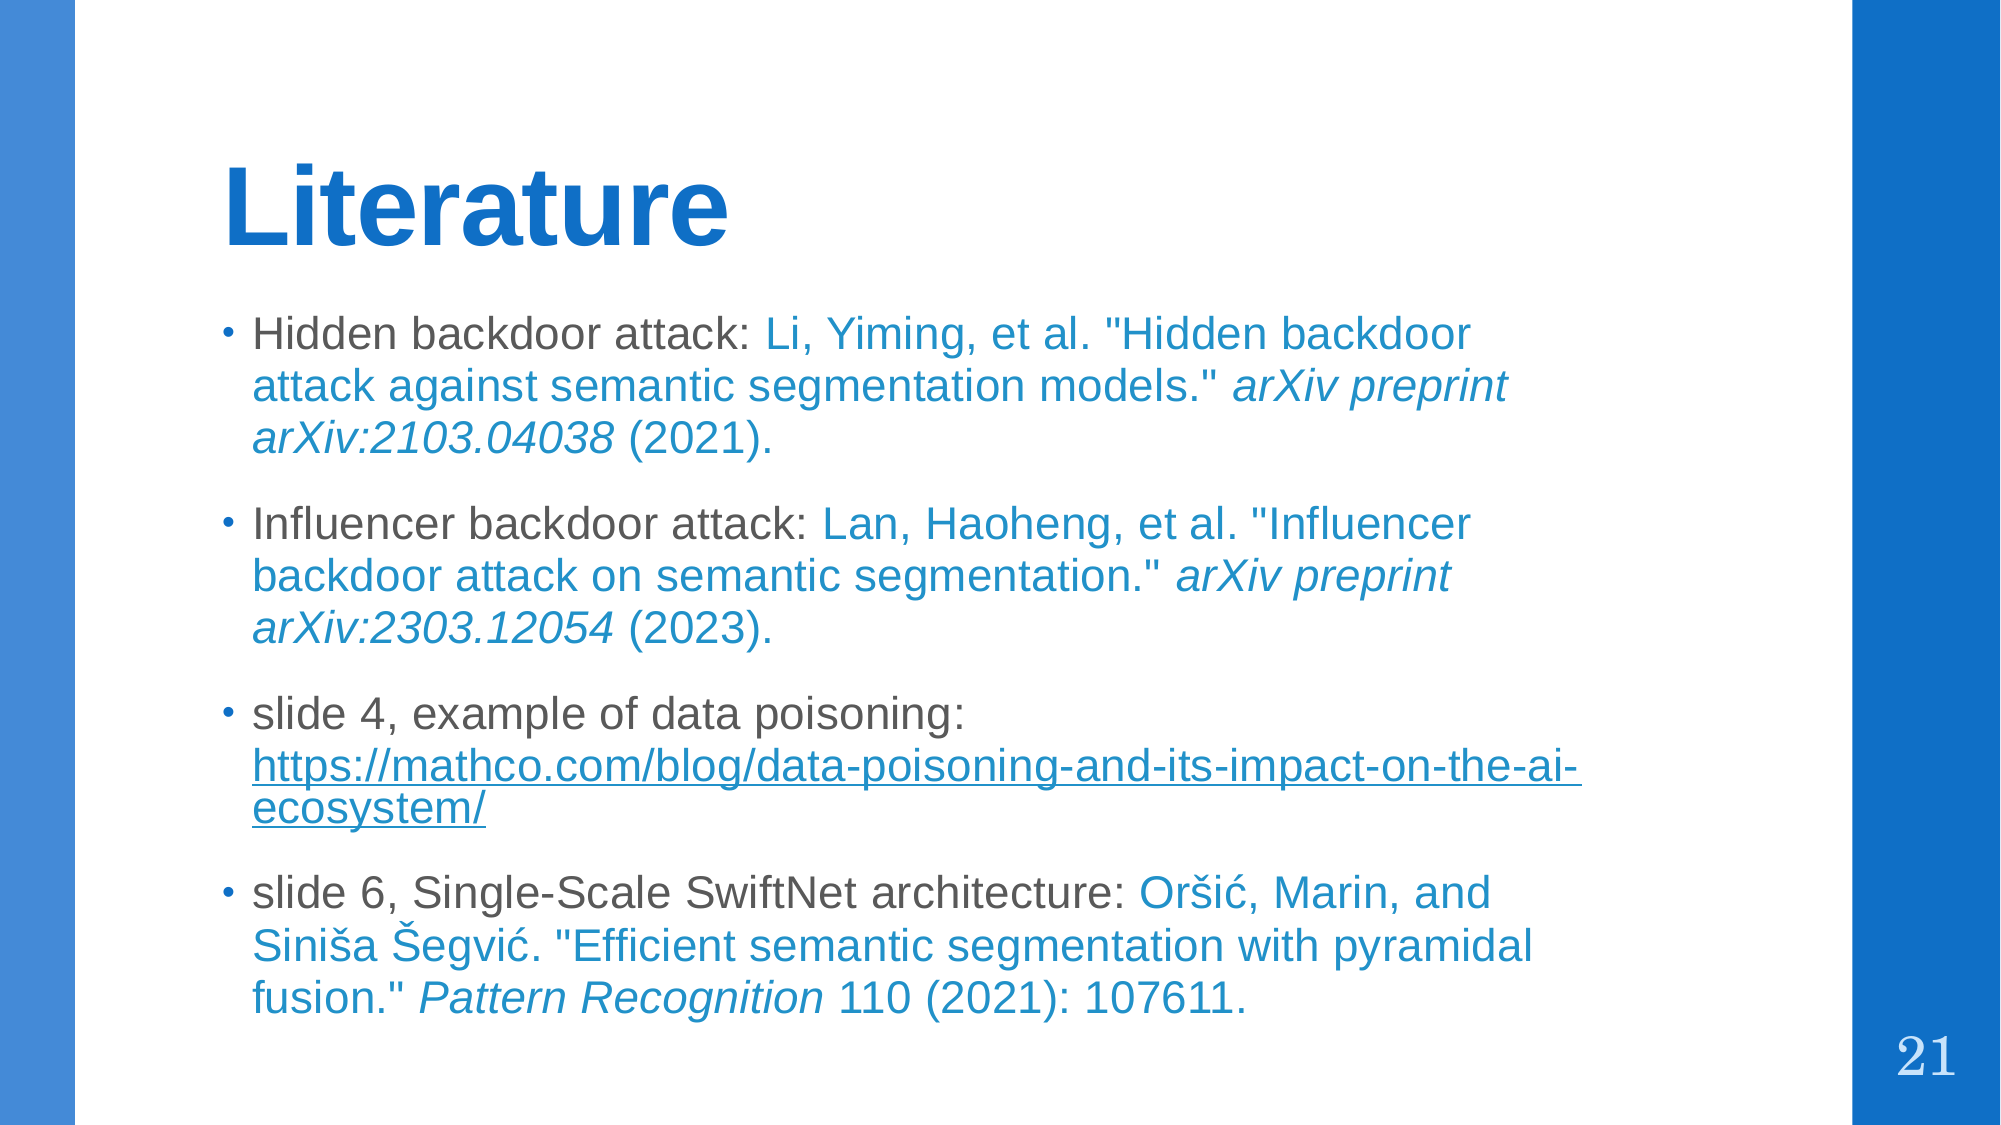

# Literature
Hidden backdoor attack: Li, Yiming, et al. "Hidden backdoor attack against semantic segmentation models." arXiv preprint arXiv:2103.04038 (2021).
Influencer backdoor attack: Lan, Haoheng, et al. "Influencer backdoor attack on semantic segmentation." arXiv preprint arXiv:2303.12054 (2023).
slide 4, example of data poisoning: https://mathco.com/blog/data-poisoning-and-its-impact-on-the-ai-ecosystem/
slide 6, Single-Scale SwiftNet architecture: Oršić, Marin, and Siniša Šegvić. "Efficient semantic segmentation with pyramidal fusion." Pattern Recognition 110 (2021): 107611.
21